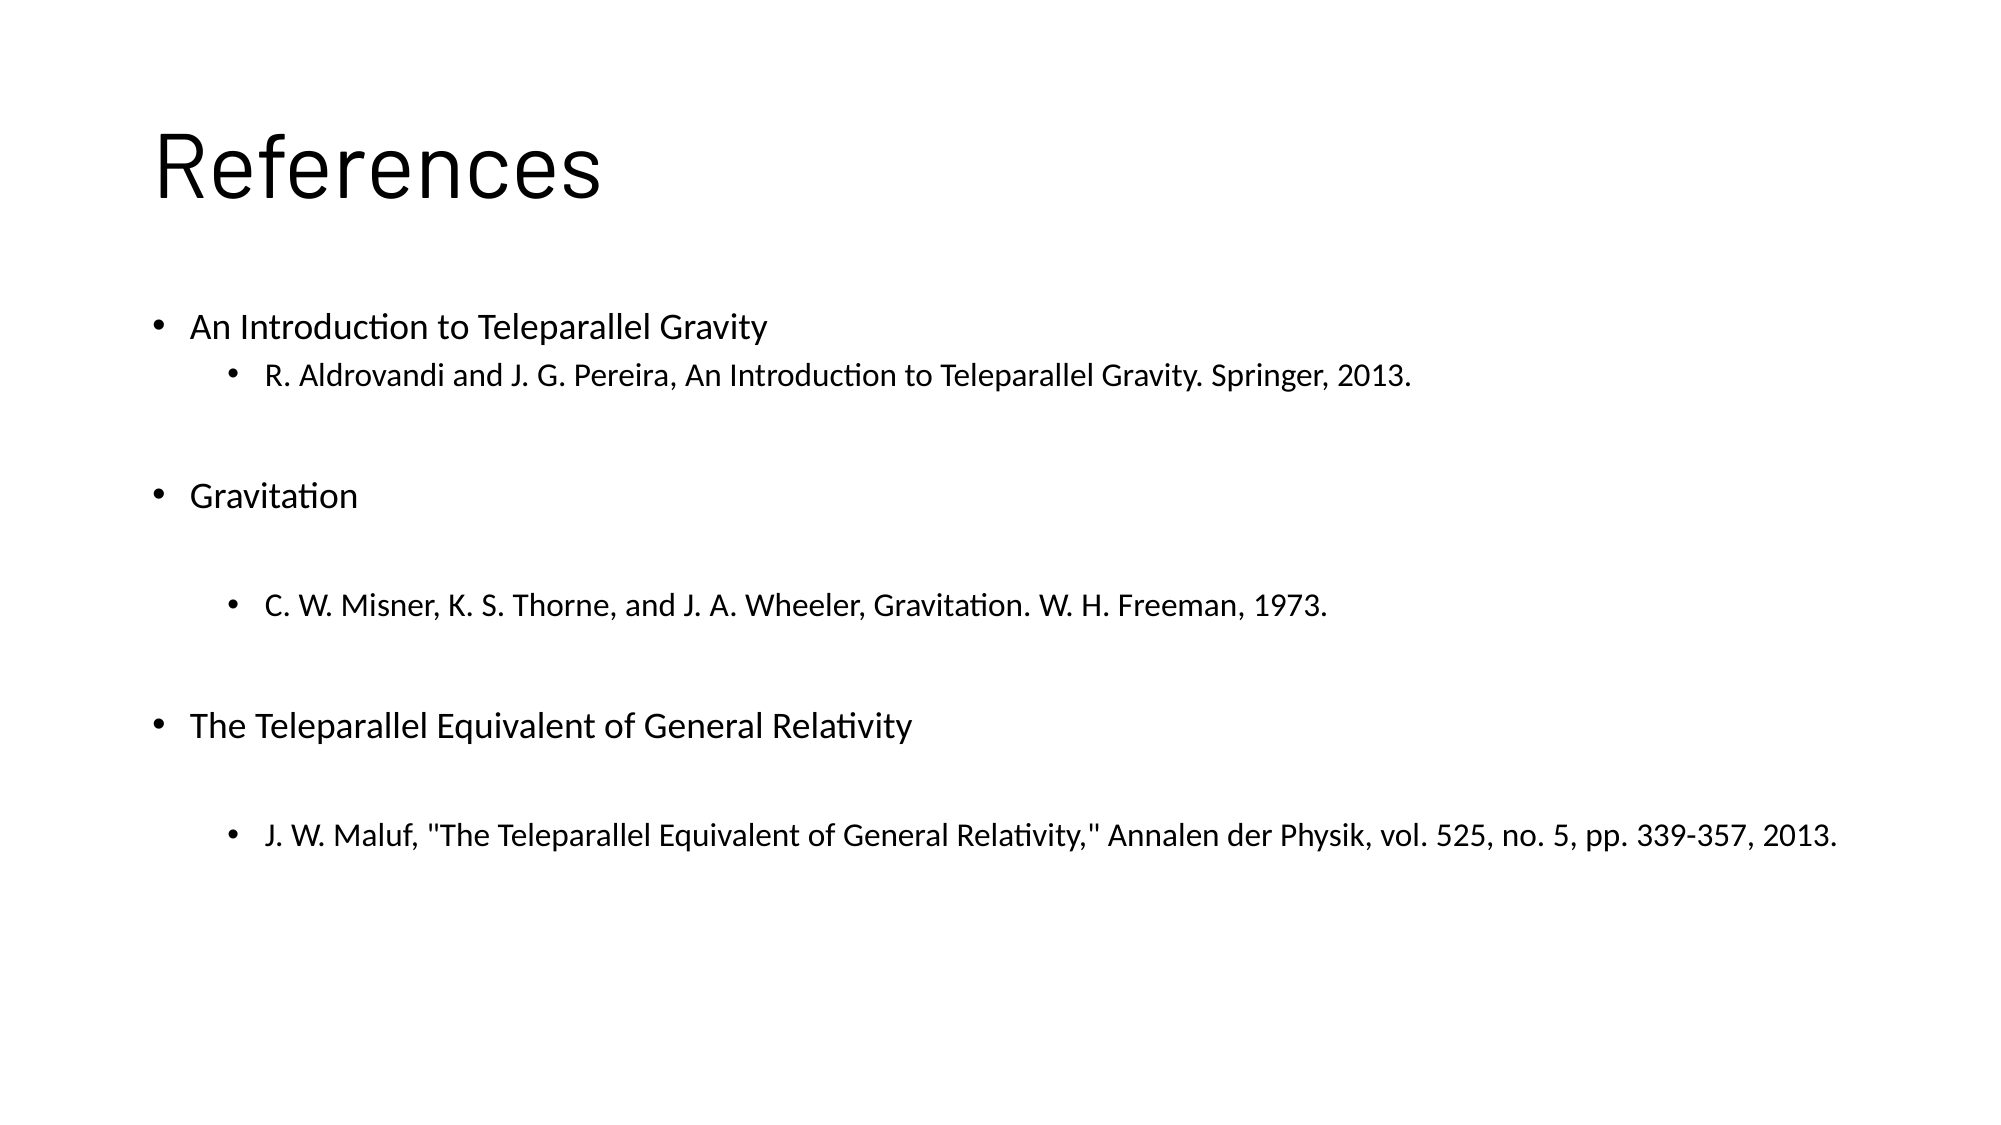

# References
An Introduction to Teleparallel Gravity
R. Aldrovandi and J. G. Pereira, An Introduction to Teleparallel Gravity. Springer, 2013.

Gravitation

C. W. Misner, K. S. Thorne, and J. A. Wheeler, Gravitation. W. H. Freeman, 1973.

The Teleparallel Equivalent of General Relativity

J. W. Maluf, "The Teleparallel Equivalent of General Relativity," Annalen der Physik, vol. 525, no. 5, pp. 339-357, 2013.